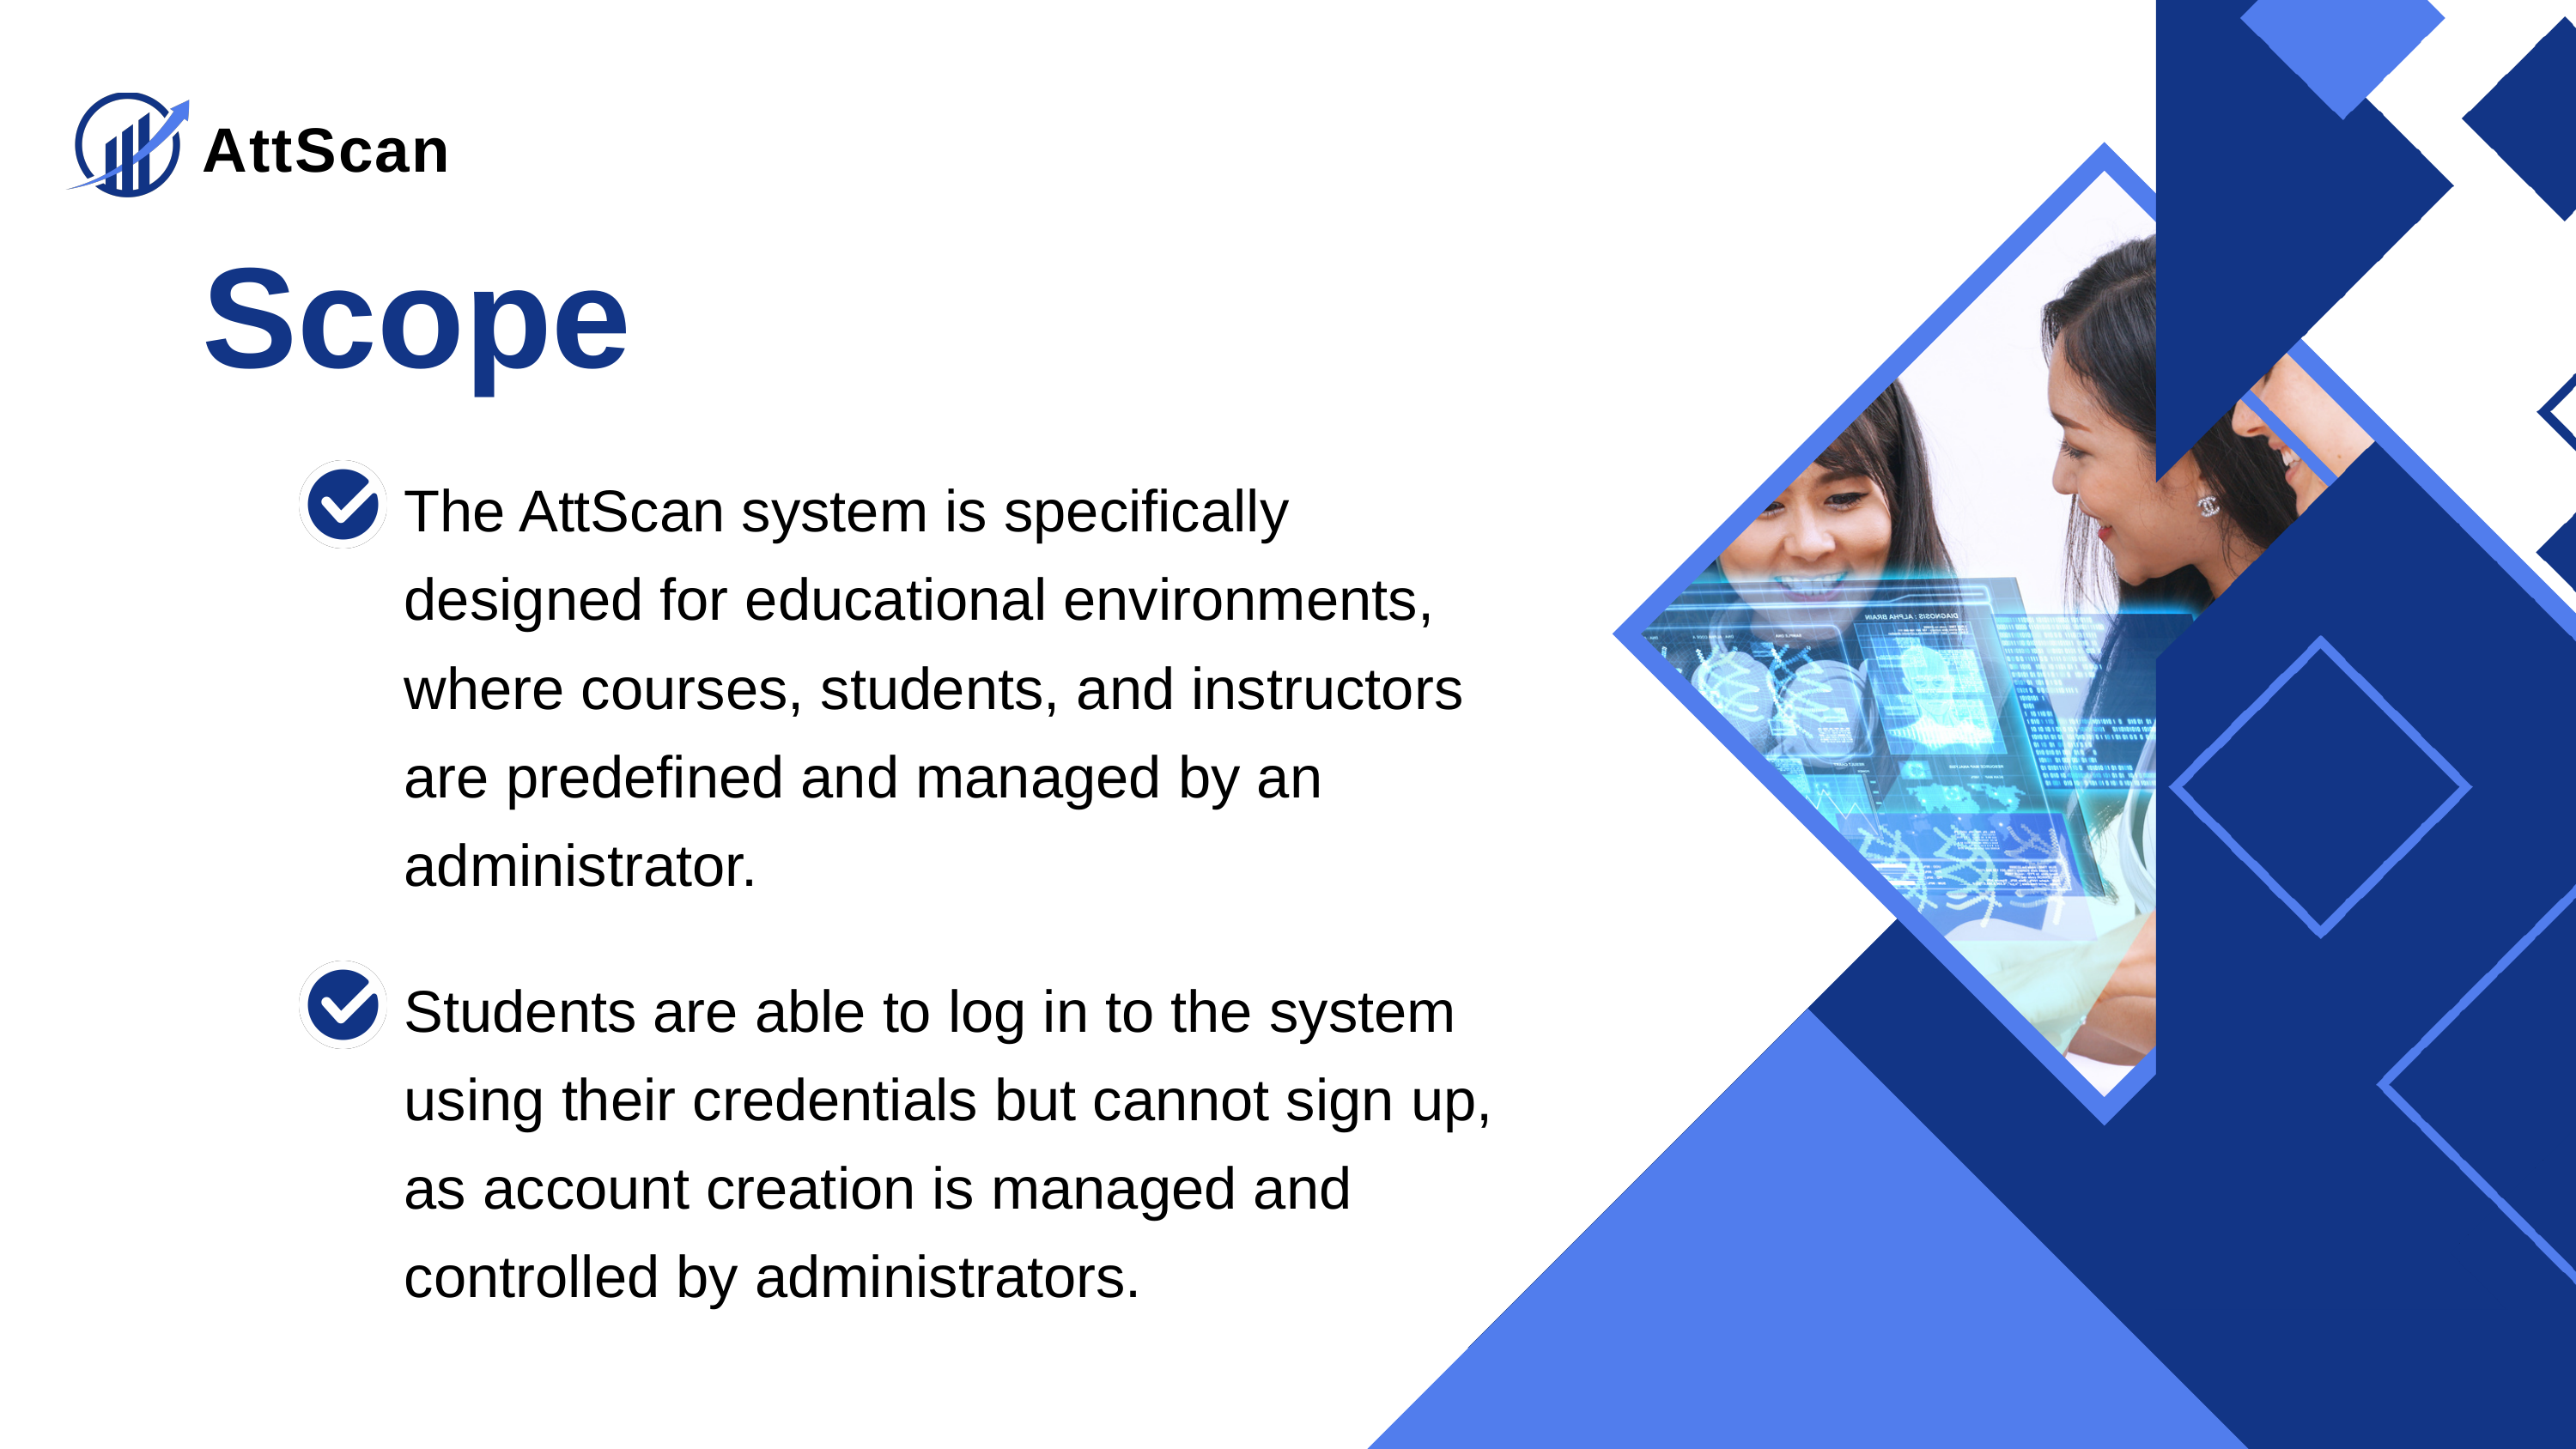

AttScan

Scope
The AttScan system is specifically designed for educational environments, where courses, students, and instructors are predefined and managed by an administrator.

Students are able to log in to the system using their credentials but cannot sign up, as account creation is managed and controlled by administrators.